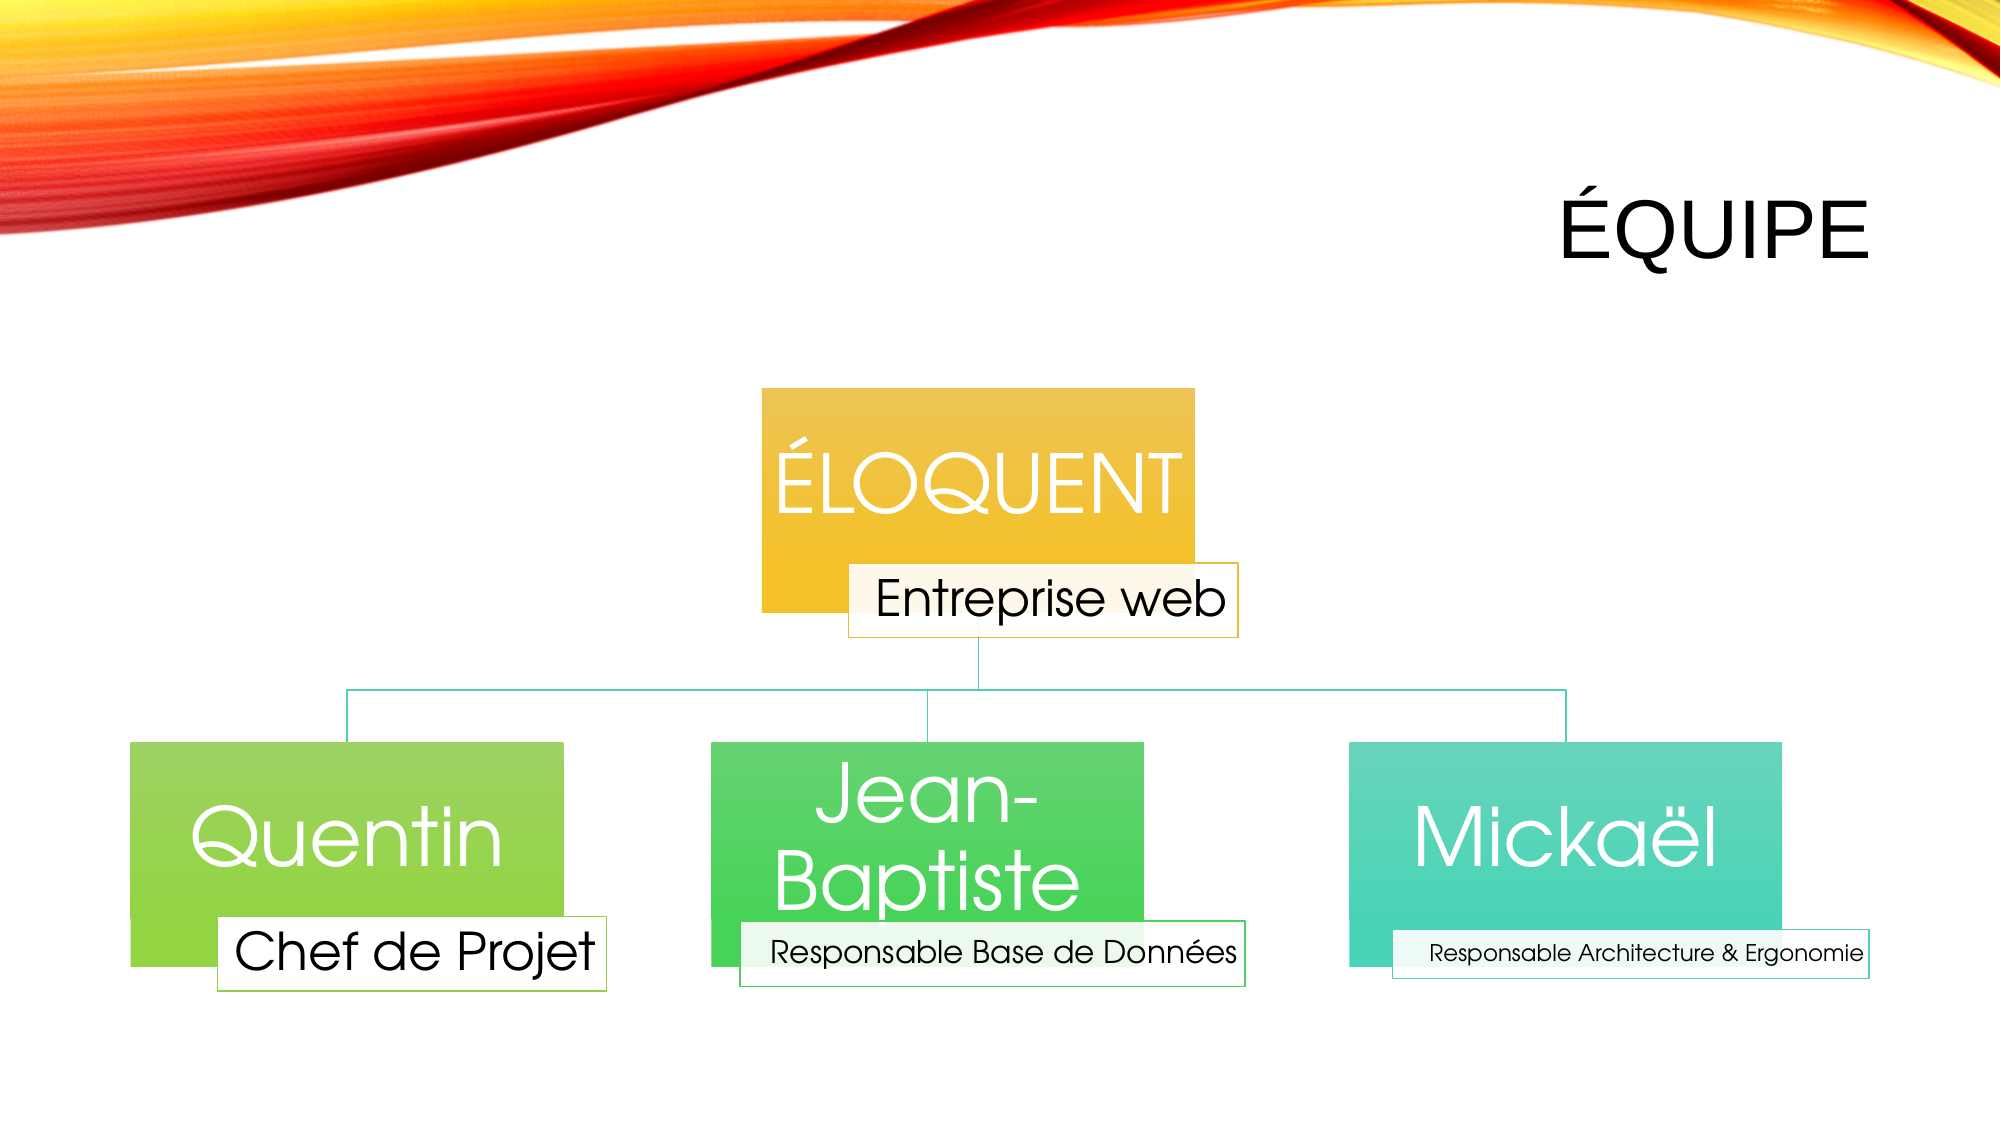

# Équipe
ÉLOQUENT
Entreprise web
Quentin
Chef de Projet
Jean-Baptiste
Responsable Base de Données
Mickaël
Responsable Architecture & Ergonomie